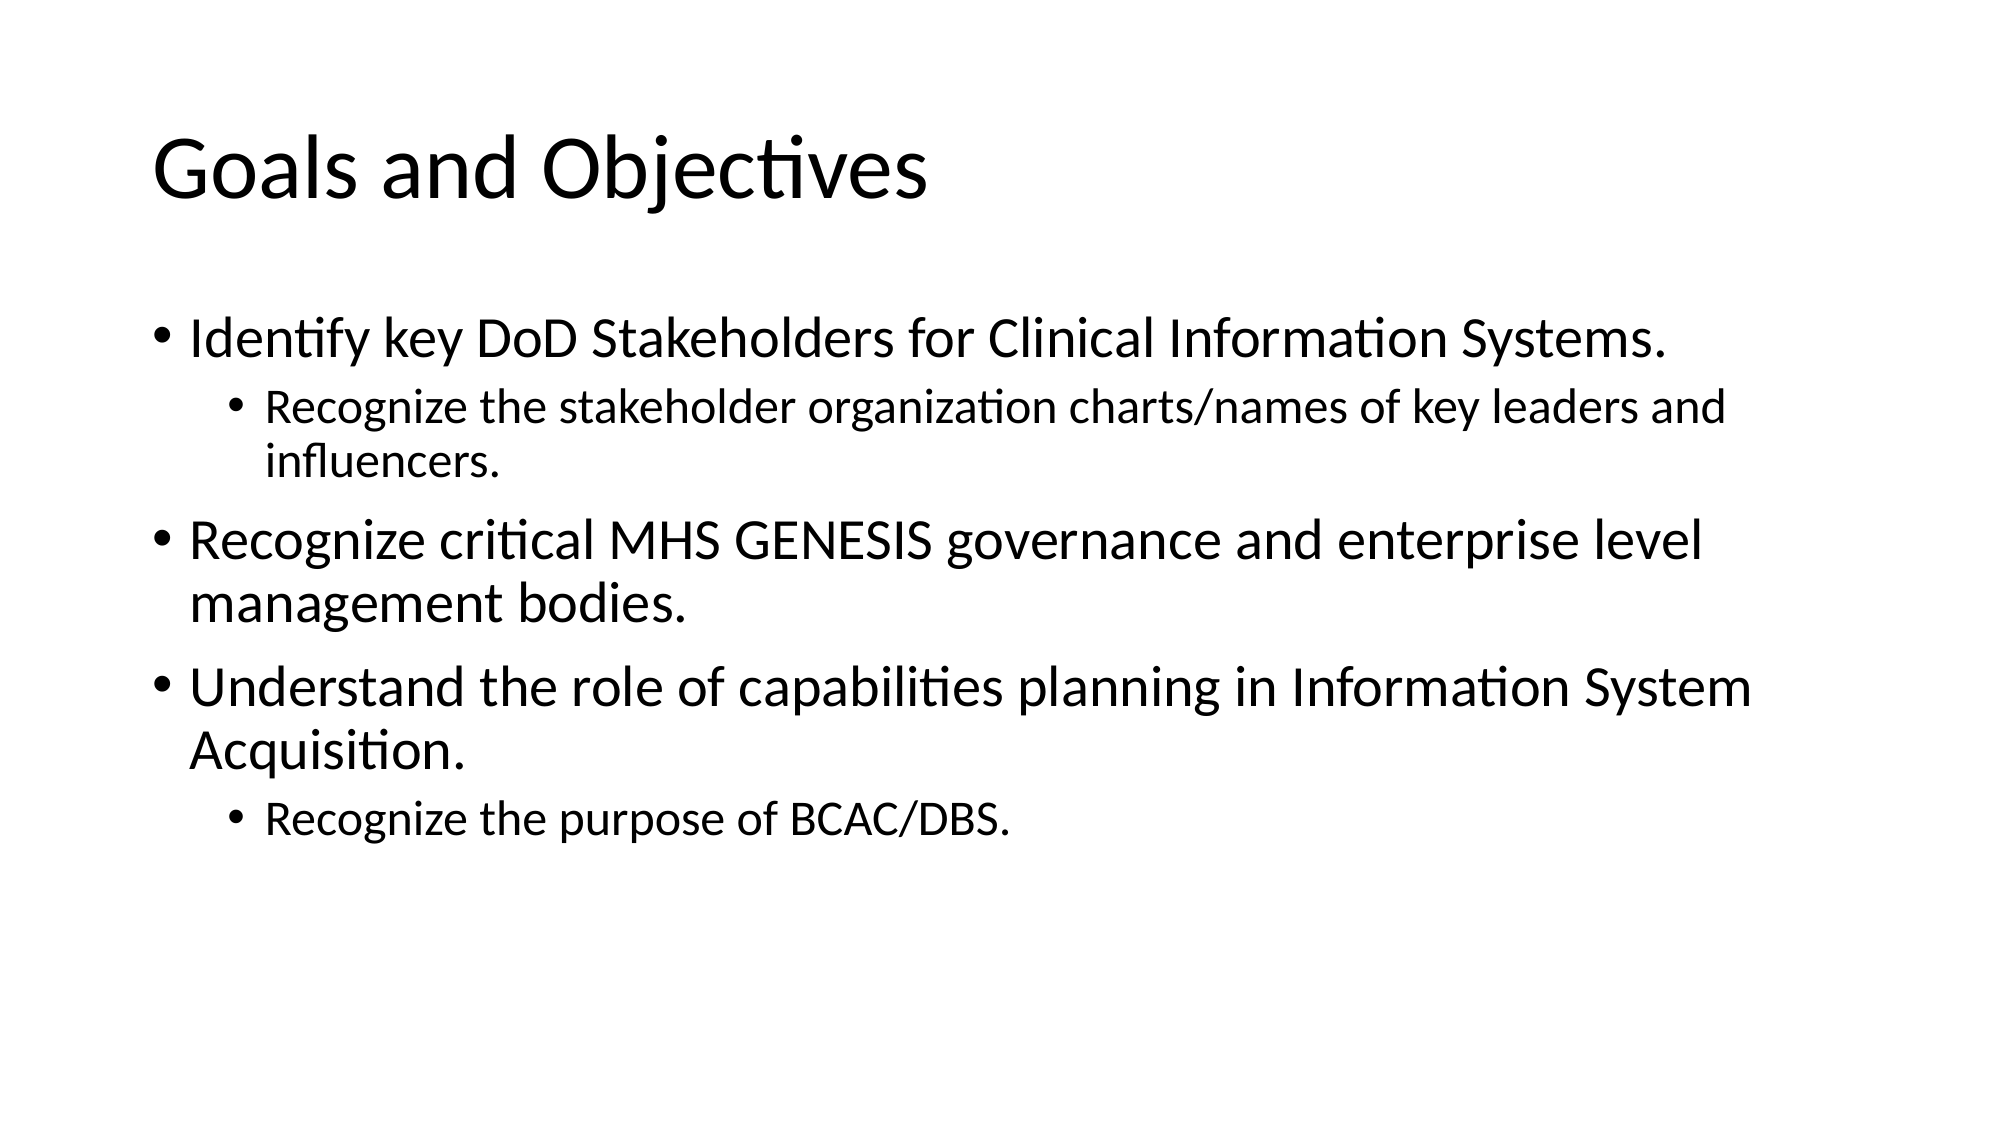

# Goals and Objectives
Identify key DoD Stakeholders for Clinical Information Systems.
Recognize the stakeholder organization charts/names of key leaders and influencers.
Recognize critical MHS GENESIS governance and enterprise level management bodies.
Understand the role of capabilities planning in Information System Acquisition.
Recognize the purpose of BCAC/DBS.